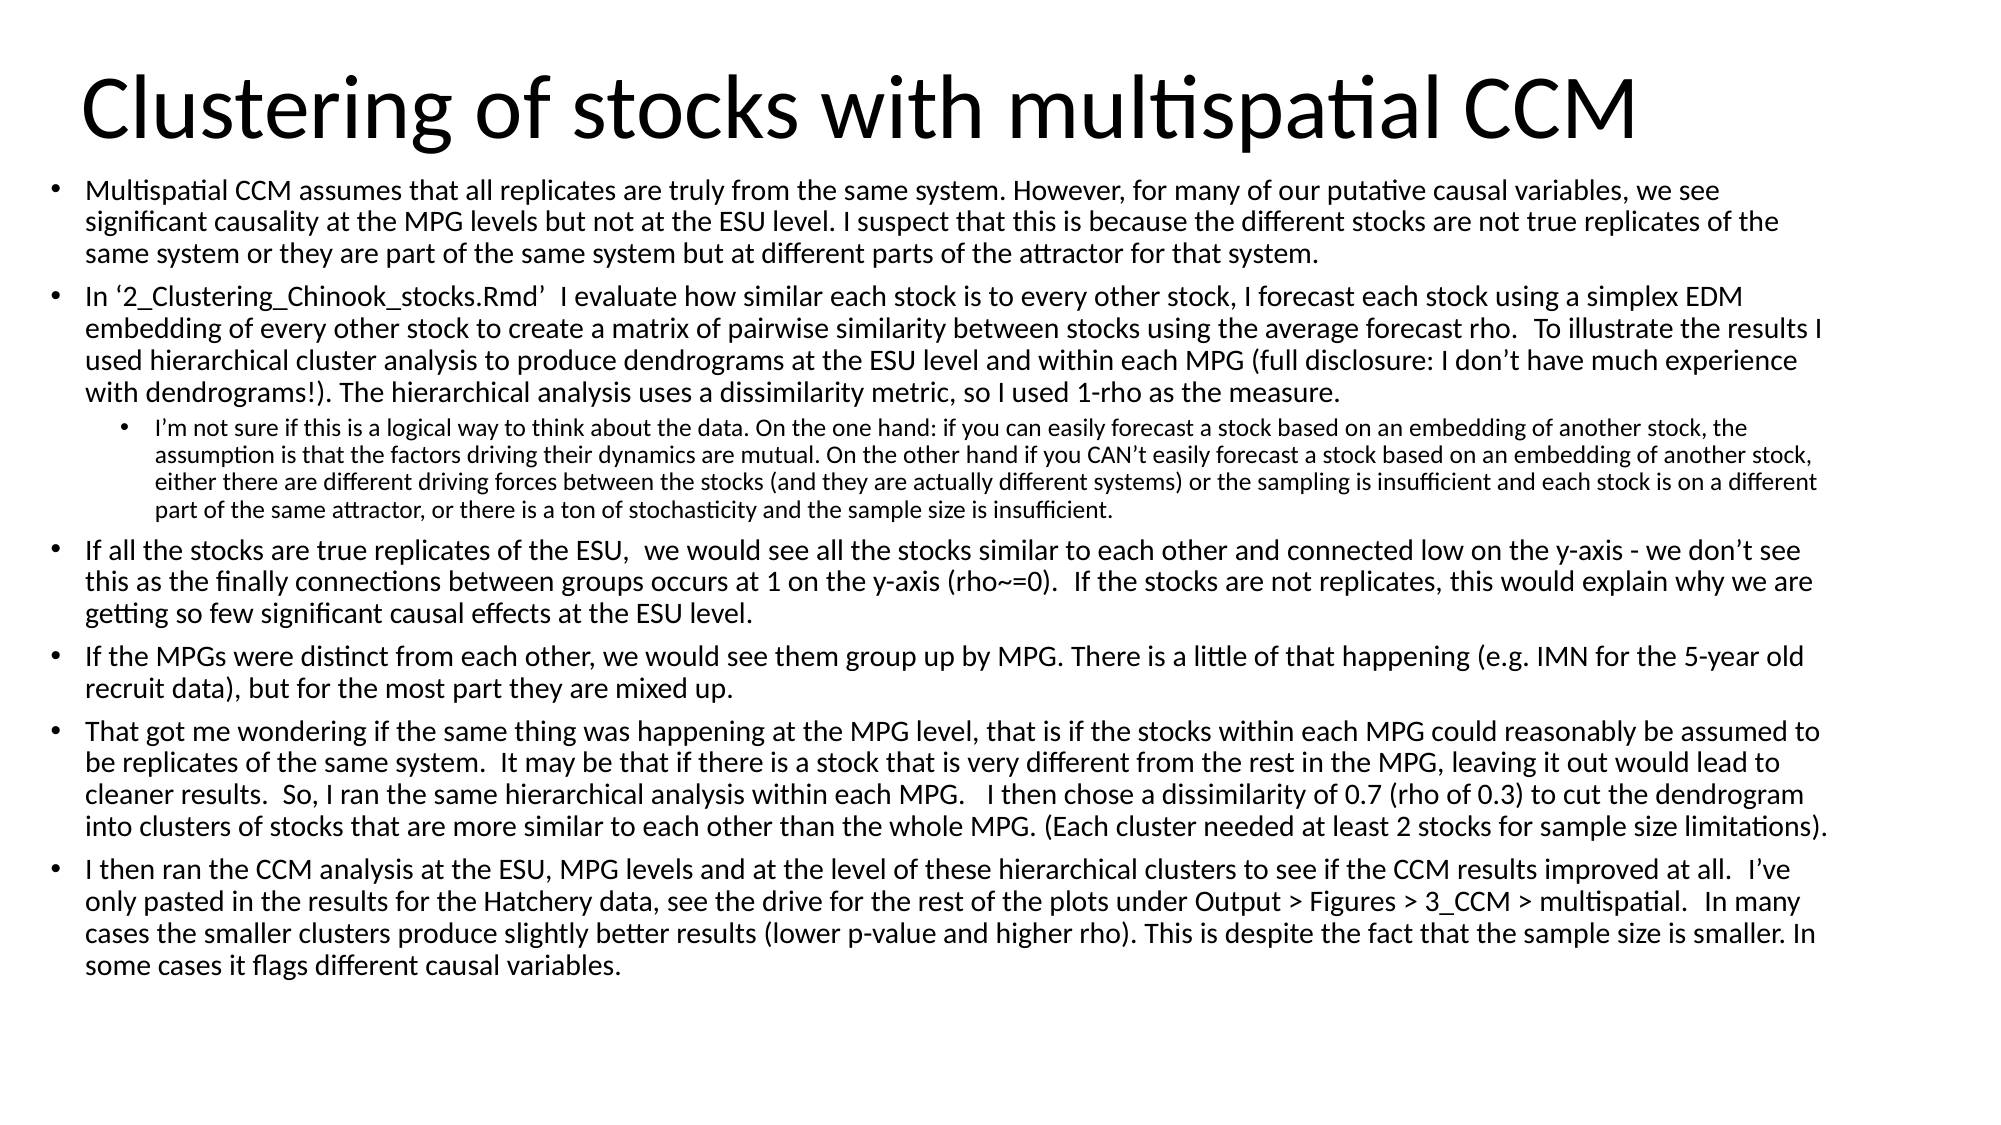

# Clustering of stocks with multispatial CCM
Multispatial CCM assumes that all replicates are truly from the same system. However, for many of our putative causal variables, we see significant causality at the MPG levels but not at the ESU level. I suspect that this is because the different stocks are not true replicates of the same system or they are part of the same system but at different parts of the attractor for that system.
In ‘2_Clustering_Chinook_stocks.Rmd’  I evaluate how similar each stock is to every other stock, I forecast each stock using a simplex EDM embedding of every other stock to create a matrix of pairwise similarity between stocks using the average forecast rho.  To illustrate the results I used hierarchical cluster analysis to produce dendrograms at the ESU level and within each MPG (full disclosure: I don’t have much experience with dendrograms!). The hierarchical analysis uses a dissimilarity metric, so I used 1-rho as the measure.
I’m not sure if this is a logical way to think about the data. On the one hand: if you can easily forecast a stock based on an embedding of another stock, the assumption is that the factors driving their dynamics are mutual. On the other hand if you CAN’t easily forecast a stock based on an embedding of another stock, either there are different driving forces between the stocks (and they are actually different systems) or the sampling is insufficient and each stock is on a different part of the same attractor, or there is a ton of stochasticity and the sample size is insufficient.
If all the stocks are true replicates of the ESU,  we would see all the stocks similar to each other and connected low on the y-axis - we don’t see this as the finally connections between groups occurs at 1 on the y-axis (rho~=0).  If the stocks are not replicates, this would explain why we are getting so few significant causal effects at the ESU level.
If the MPGs were distinct from each other, we would see them group up by MPG. There is a little of that happening (e.g. IMN for the 5-year old recruit data), but for the most part they are mixed up.
That got me wondering if the same thing was happening at the MPG level, that is if the stocks within each MPG could reasonably be assumed to be replicates of the same system.  It may be that if there is a stock that is very different from the rest in the MPG, leaving it out would lead to cleaner results.  So, I ran the same hierarchical analysis within each MPG.   I then chose a dissimilarity of 0.7 (rho of 0.3) to cut the dendrogram into clusters of stocks that are more similar to each other than the whole MPG. (Each cluster needed at least 2 stocks for sample size limitations).
I then ran the CCM analysis at the ESU, MPG levels and at the level of these hierarchical clusters to see if the CCM results improved at all.  I’ve only pasted in the results for the Hatchery data, see the drive for the rest of the plots under Output > Figures > 3_CCM > multispatial.  In many cases the smaller clusters produce slightly better results (lower p-value and higher rho). This is despite the fact that the sample size is smaller. In some cases it flags different causal variables.